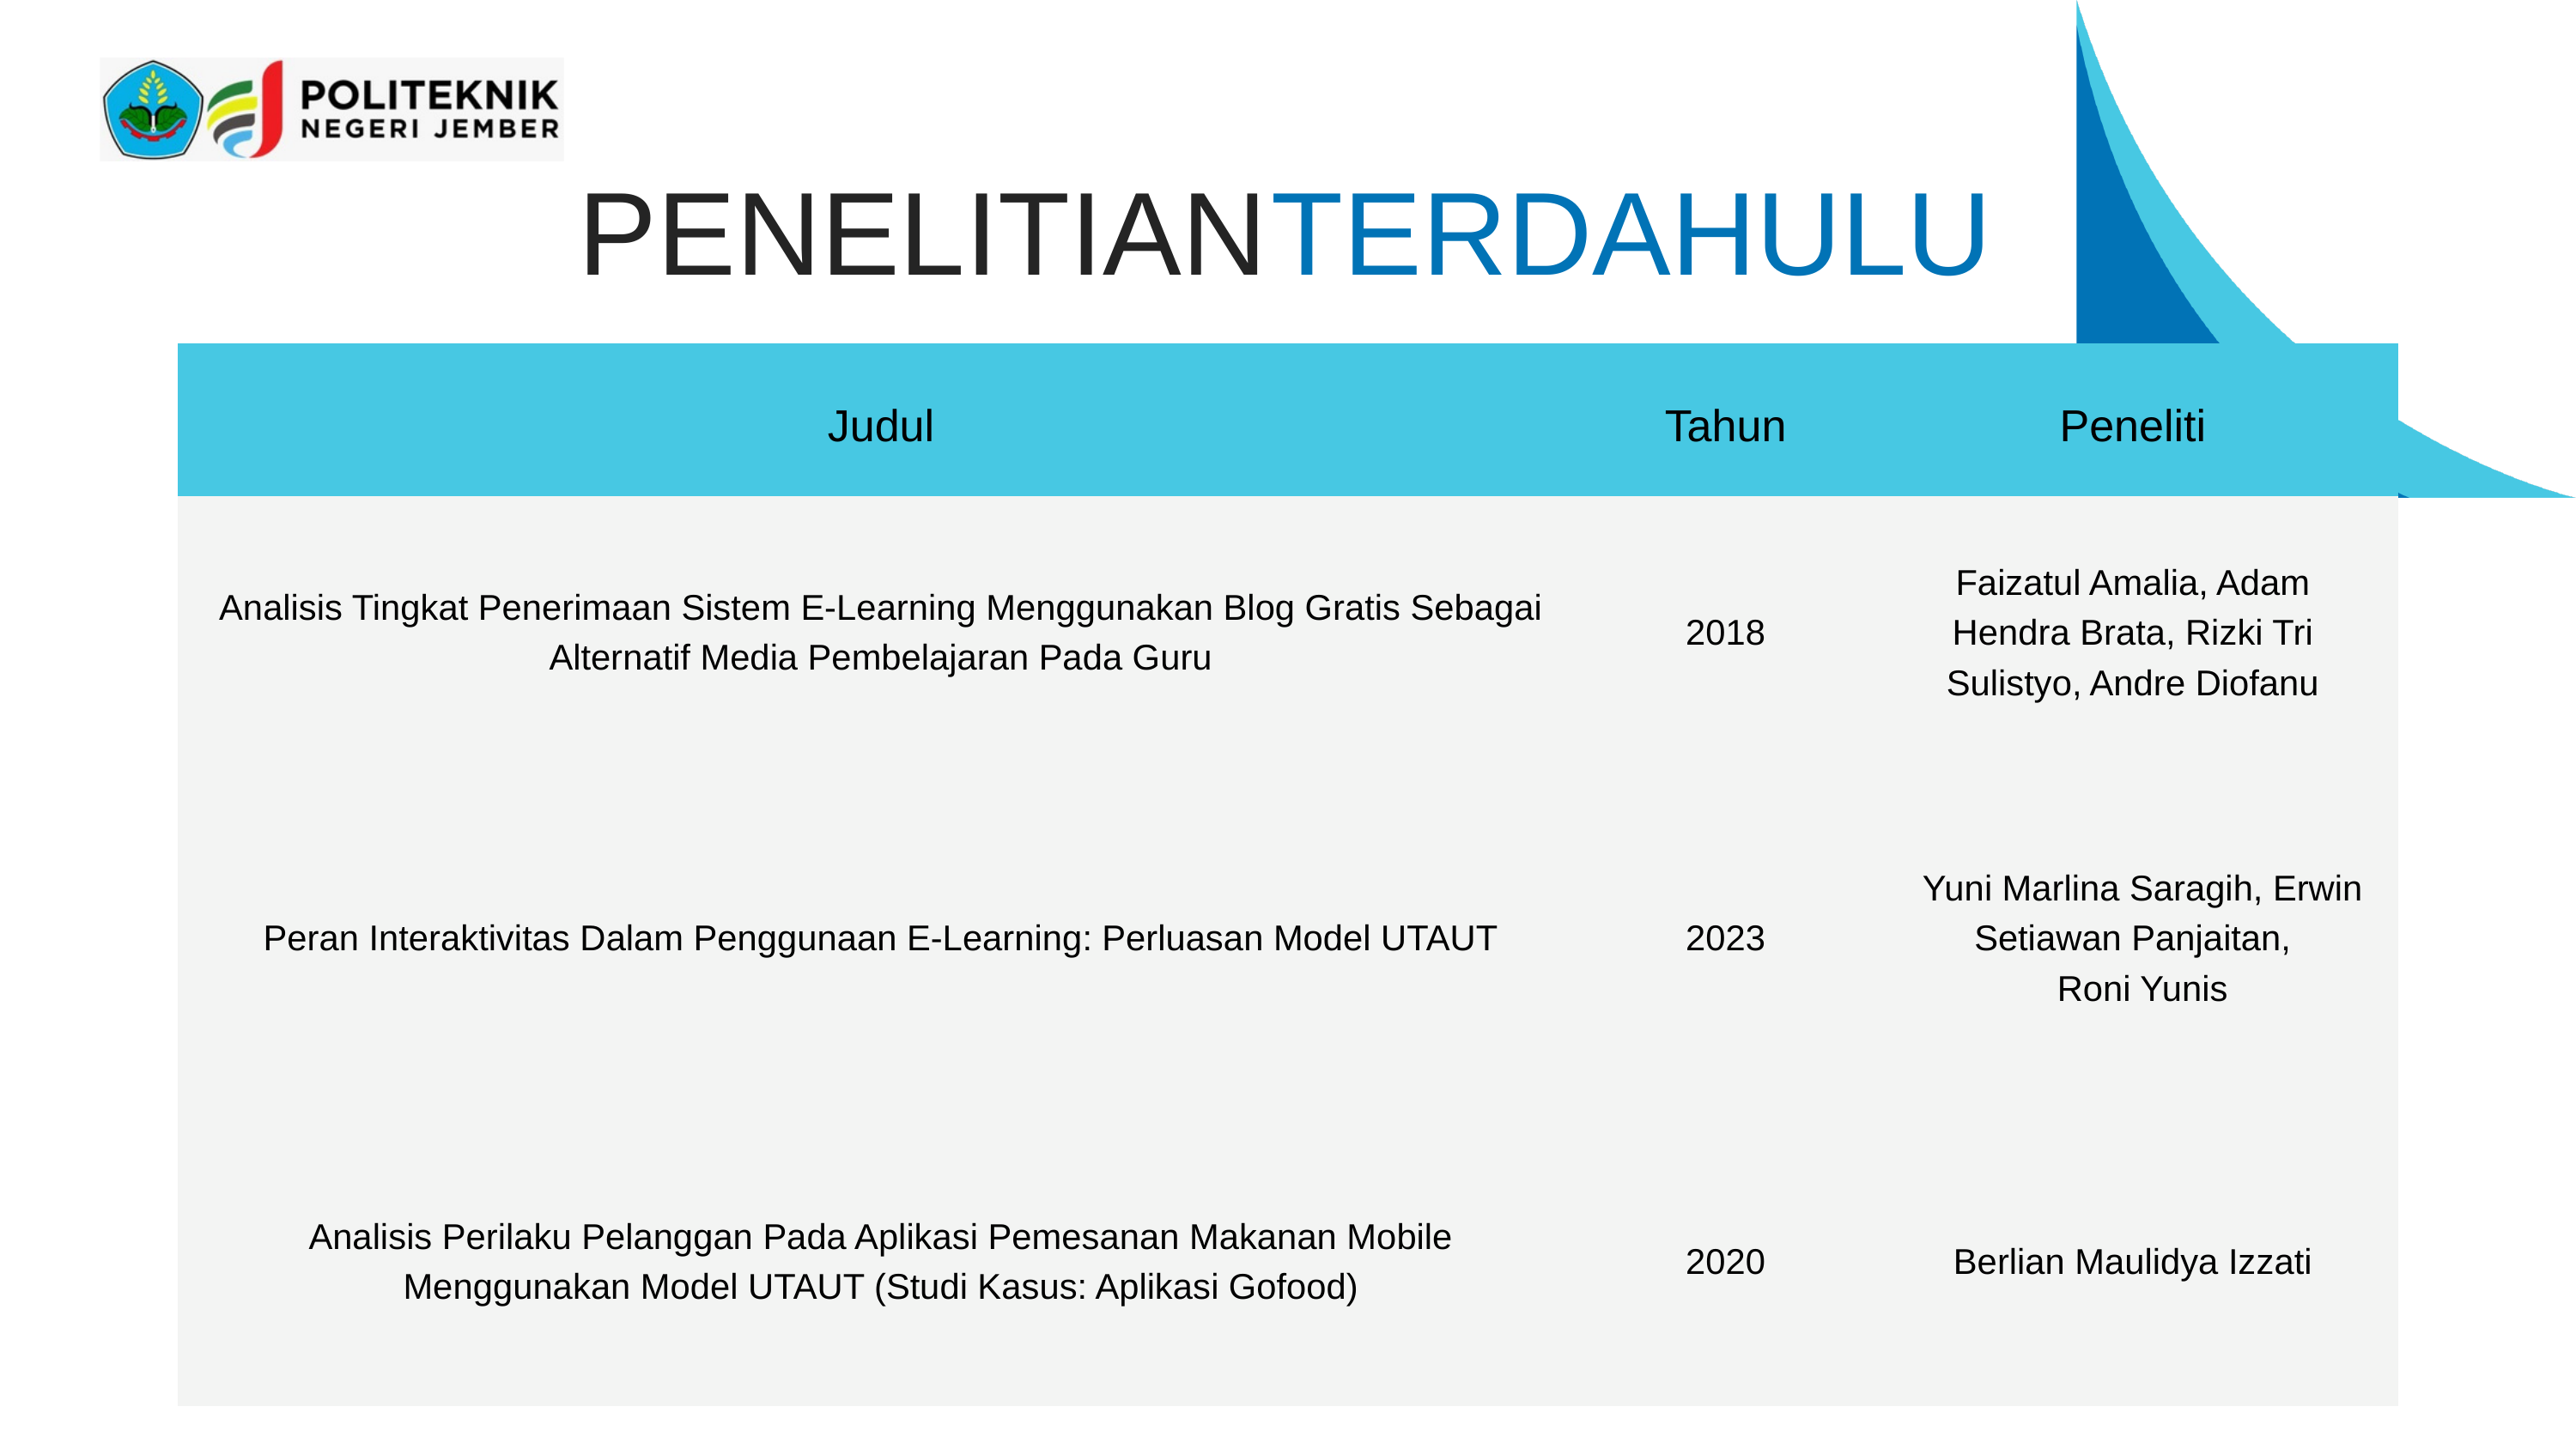

PENELITIAN
TERDAHULU
| Judul | Tahun | Peneliti |
| --- | --- | --- |
| Analisis Tingkat Penerimaan Sistem E-Learning Menggunakan Blog Gratis Sebagai Alternatif Media Pembelajaran Pada Guru | 2018 | Faizatul Amalia, Adam Hendra Brata, Rizki Tri Sulistyo, Andre Diofanu |
| Peran Interaktivitas Dalam Penggunaan E-Learning: Perluasan Model UTAUT | 2023 | Yuni Marlina Saragih, Erwin Setiawan Panjaitan, Roni Yunis |
| Analisis Perilaku Pelanggan Pada Aplikasi Pemesanan Makanan Mobile Menggunakan Model UTAUT (Studi Kasus: Aplikasi Gofood) | 2020 | Berlian Maulidya Izzati |